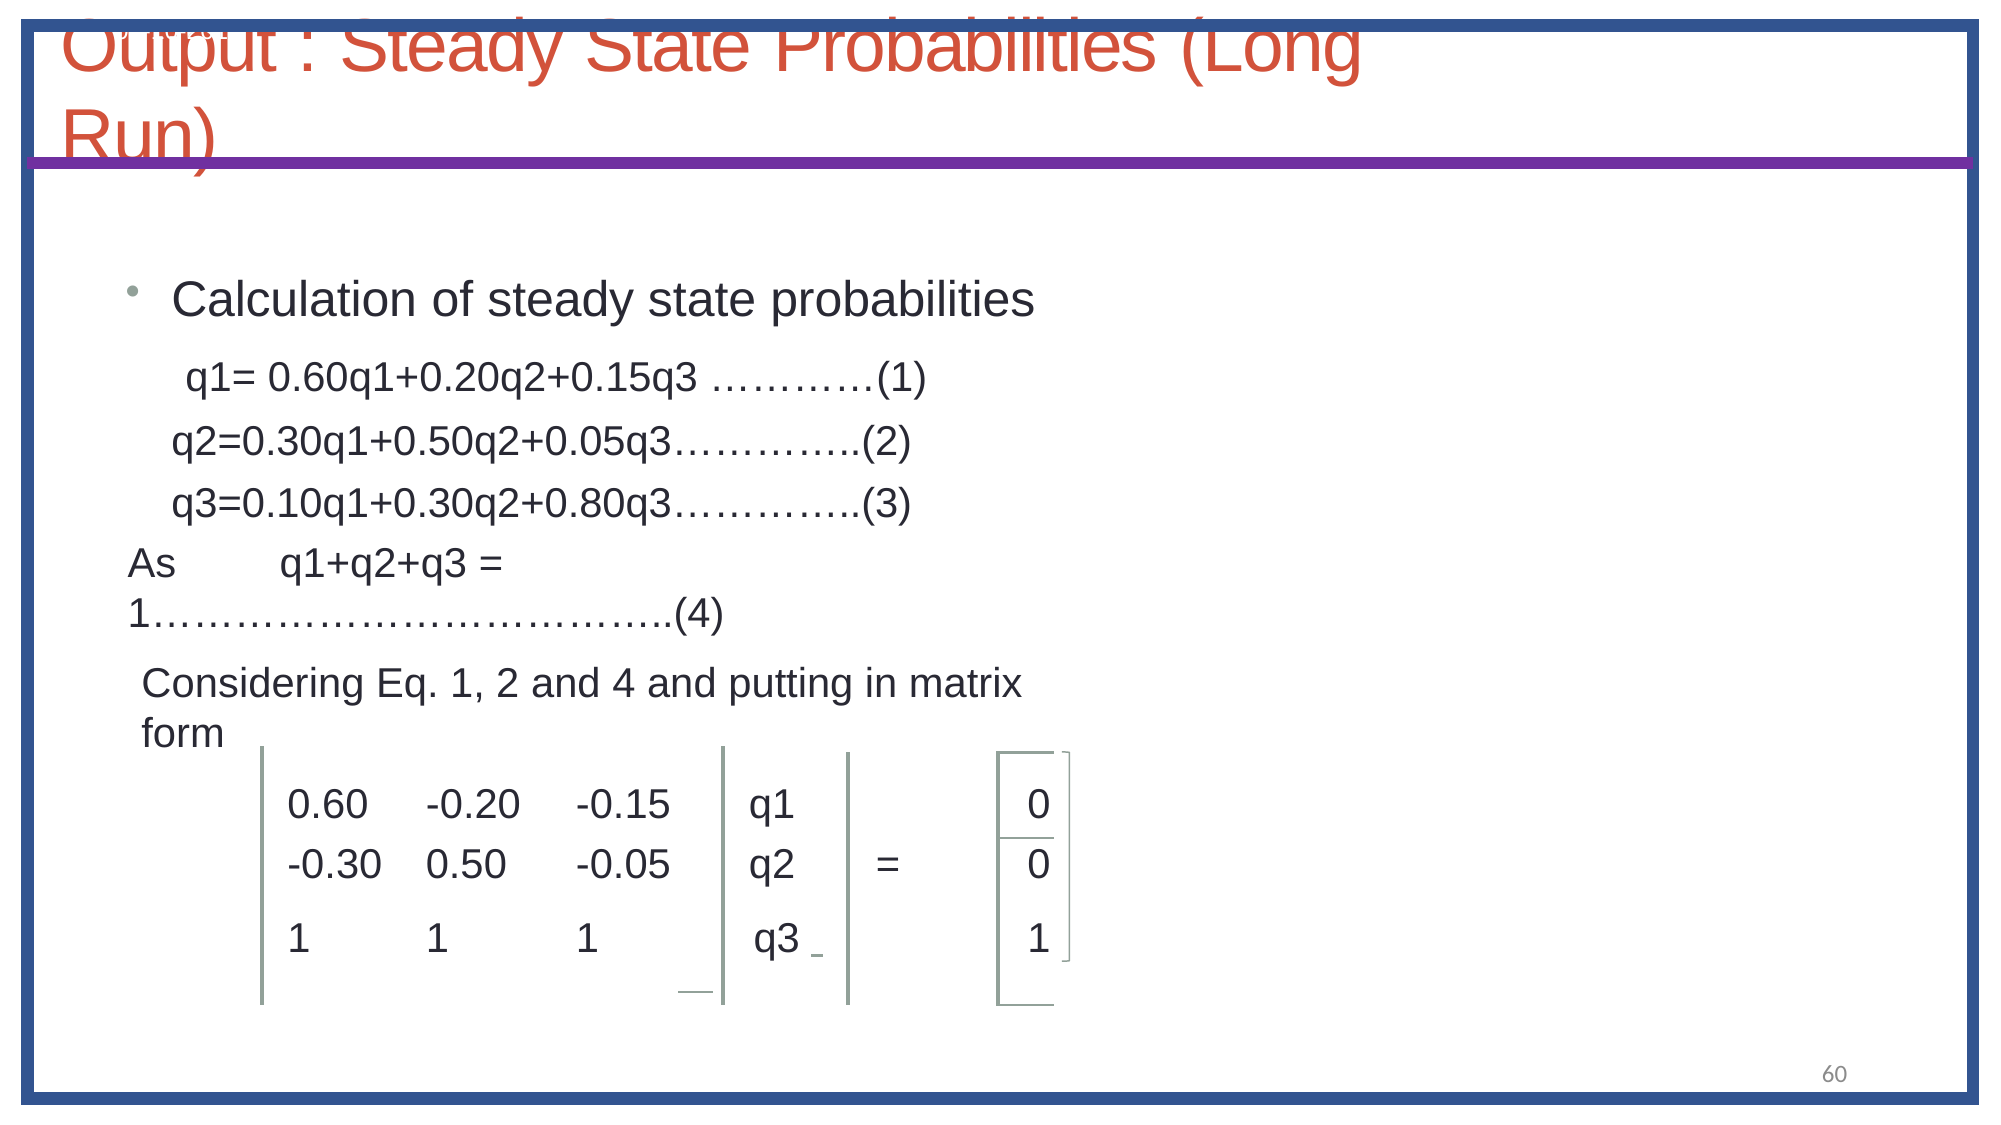

20
08-10-2016

# Output : Steady State Probabilities (Long Run)
Calculation of steady state probabilities  q1= 0.60q1+0.20q2+0.15q3 …………(1)  q2=0.30q1+0.50q2+0.05q3…………..(2)  q3=0.10q1+0.30q2+0.80q3…………..(3)
As	q1+q2+q3 = 1………………………………..(4)
Considering Eq. 1, 2 and 4 and putting in matrix form
|  |  |  |  |  |  |  |
| --- | --- | --- | --- | --- | --- | --- |
| 0.60 | -0.20 | -0.15 |  | q1 |  | 0 |
| -0.30 | 0.50 | -0.05 |  | q2 | = | 0 |
| 1 | 1 | 1 |  | q3 |  | 1 |

60